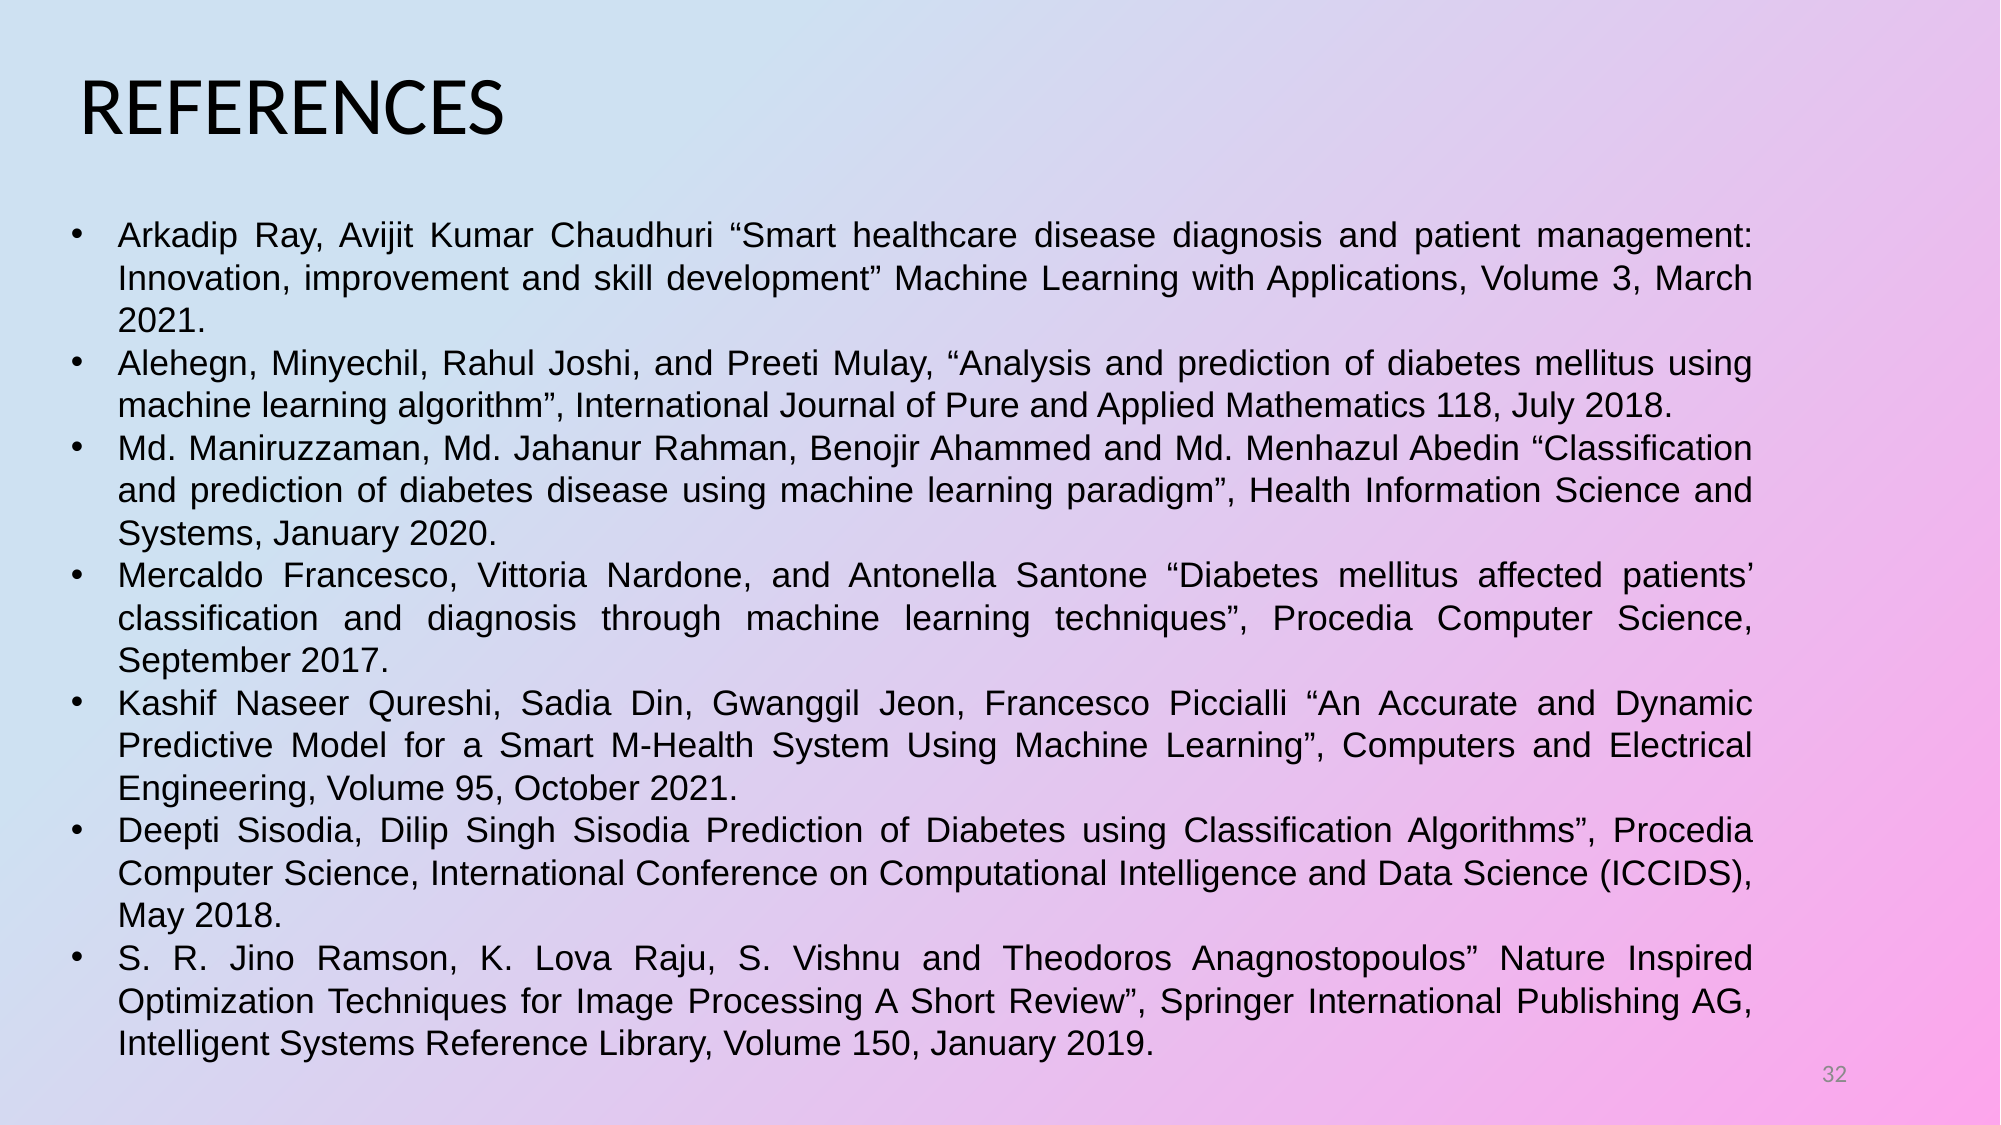

REFERENCES
Arkadip Ray, Avijit Kumar Chaudhuri “Smart healthcare disease diagnosis and patient management: Innovation, improvement and skill development” Machine Learning with Applications, Volume 3, March 2021.
Alehegn, Minyechil, Rahul Joshi, and Preeti Mulay, “Analysis and prediction of diabetes mellitus using machine learning algorithm”, International Journal of Pure and Applied Mathematics 118, July 2018.
Md. Maniruzzaman, Md. Jahanur Rahman, Benojir Ahammed and Md. Menhazul Abedin “Classification and prediction of diabetes disease using machine learning paradigm”, Health Information Science and Systems, January 2020.
Mercaldo Francesco, Vittoria Nardone, and Antonella Santone “Diabetes mellitus affected patients’ classification and diagnosis through machine learning techniques”, Procedia Computer Science, September 2017.
Kashif Naseer Qureshi, Sadia Din, Gwanggil Jeon, Francesco Piccialli “An Accurate and Dynamic Predictive Model for a Smart M-Health System Using Machine Learning”, Computers and Electrical Engineering, Volume 95, October 2021.
Deepti Sisodia, Dilip Singh Sisodia Prediction of Diabetes using Classification Algorithms”, Procedia Computer Science, International Conference on Computational Intelligence and Data Science (ICCIDS), May 2018.
S. R. Jino Ramson, K. Lova Raju, S. Vishnu and Theodoros Anagnostopoulos” Nature Inspired Optimization Techniques for Image Processing A Short Review”, Springer International Publishing AG, Intelligent Systems Reference Library, Volume 150, January 2019.

32